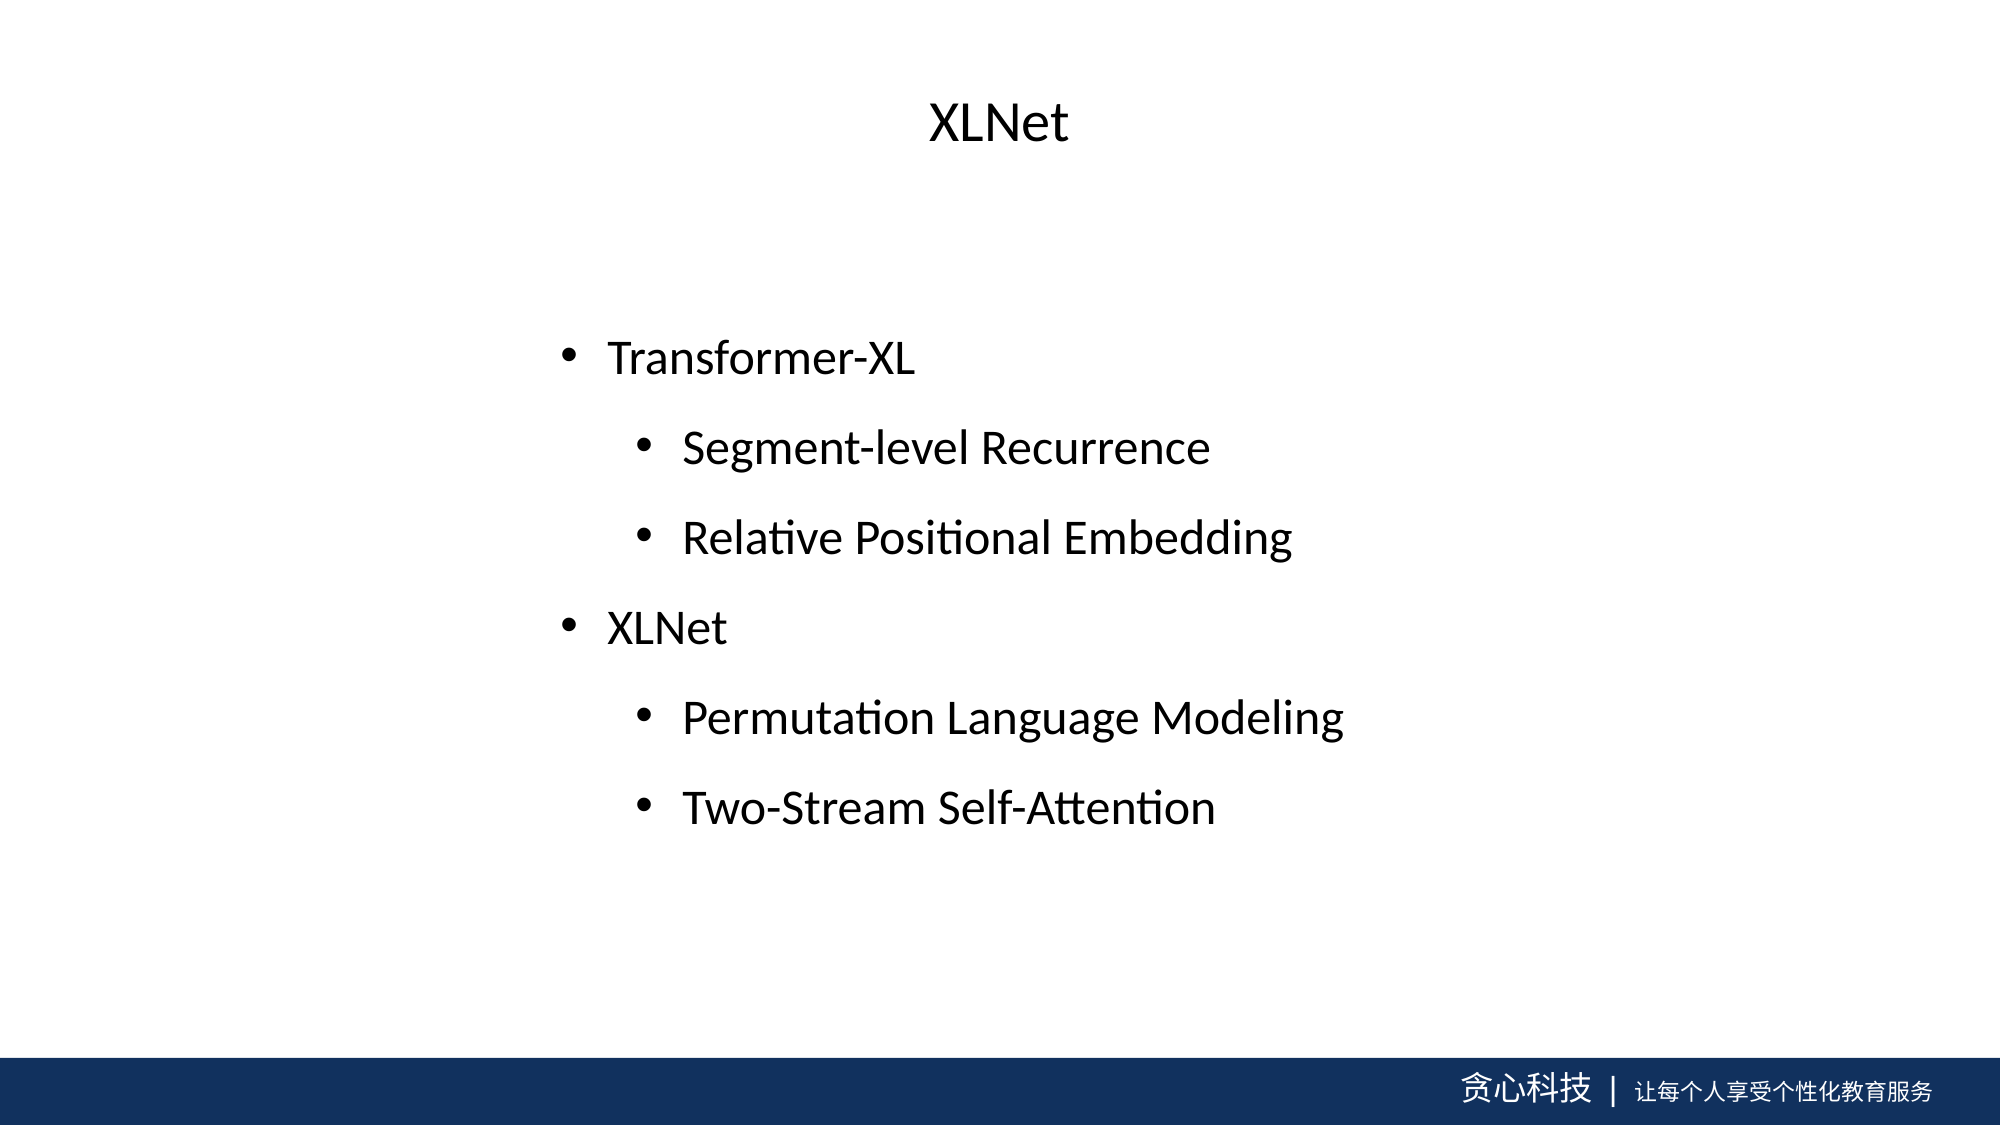

XLNet
Transformer-XL
Segment-level Recurrence
Relative Positional Embedding
XLNet
Permutation Language Modeling
Two-Stream Self-Attention